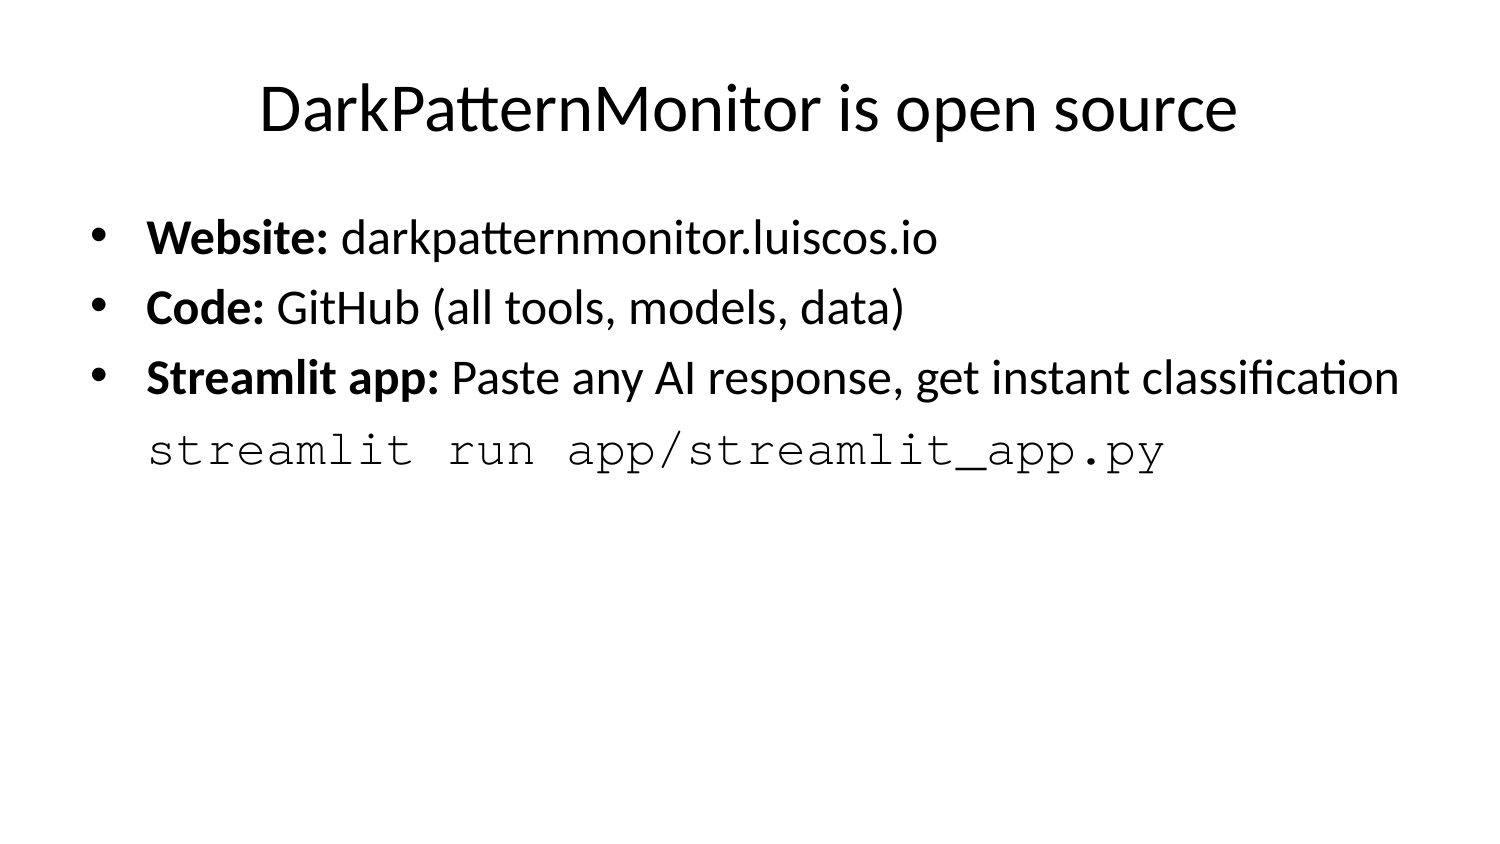

# DarkPatternMonitor is open source
Website: darkpatternmonitor.luiscos.io
Code: GitHub (all tools, models, data)
Streamlit app: Paste any AI response, get instant classification
streamlit run app/streamlit_app.py